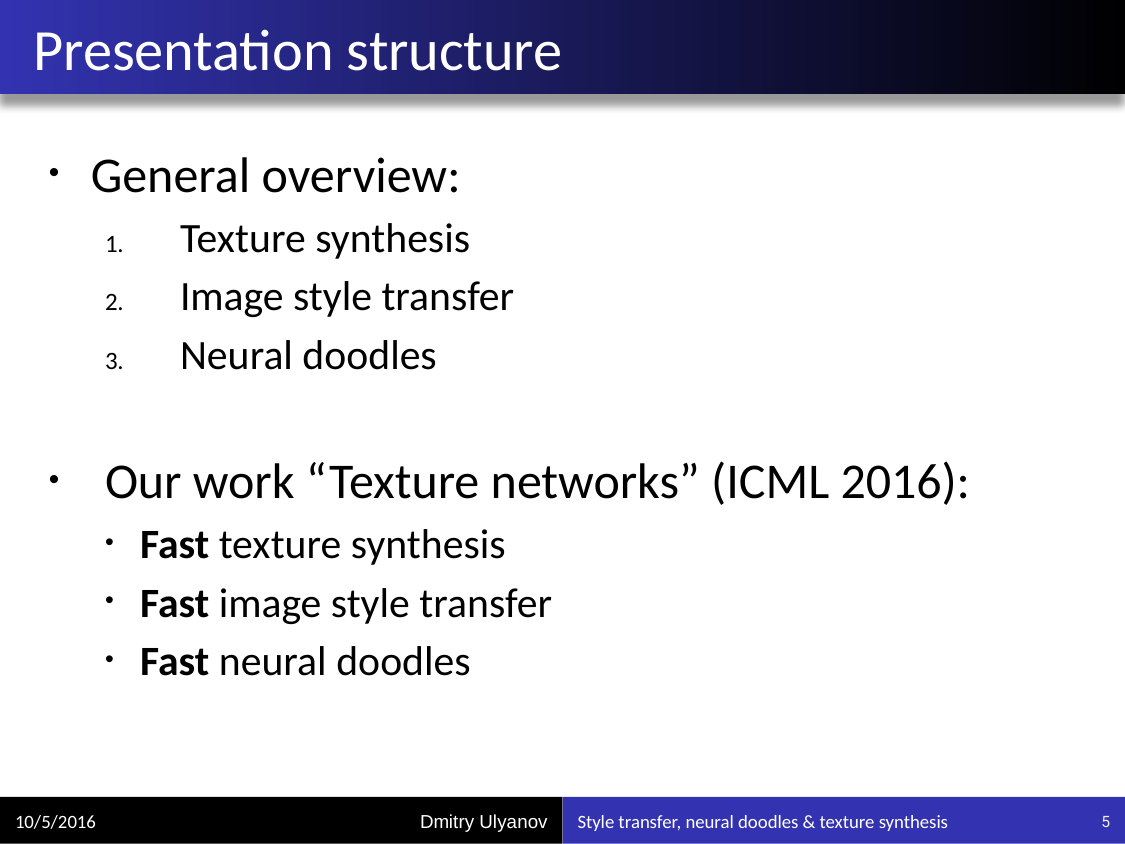

# Presentation structure
General overview:
Texture synthesis
Image style transfer
Neural doodles

Our work “Texture networks” (ICML 2016):
Fast texture synthesis
Fast image style transfer
Fast neural doodles
10/5/2016
Style transfer, neural doodles & texture synthesis
5